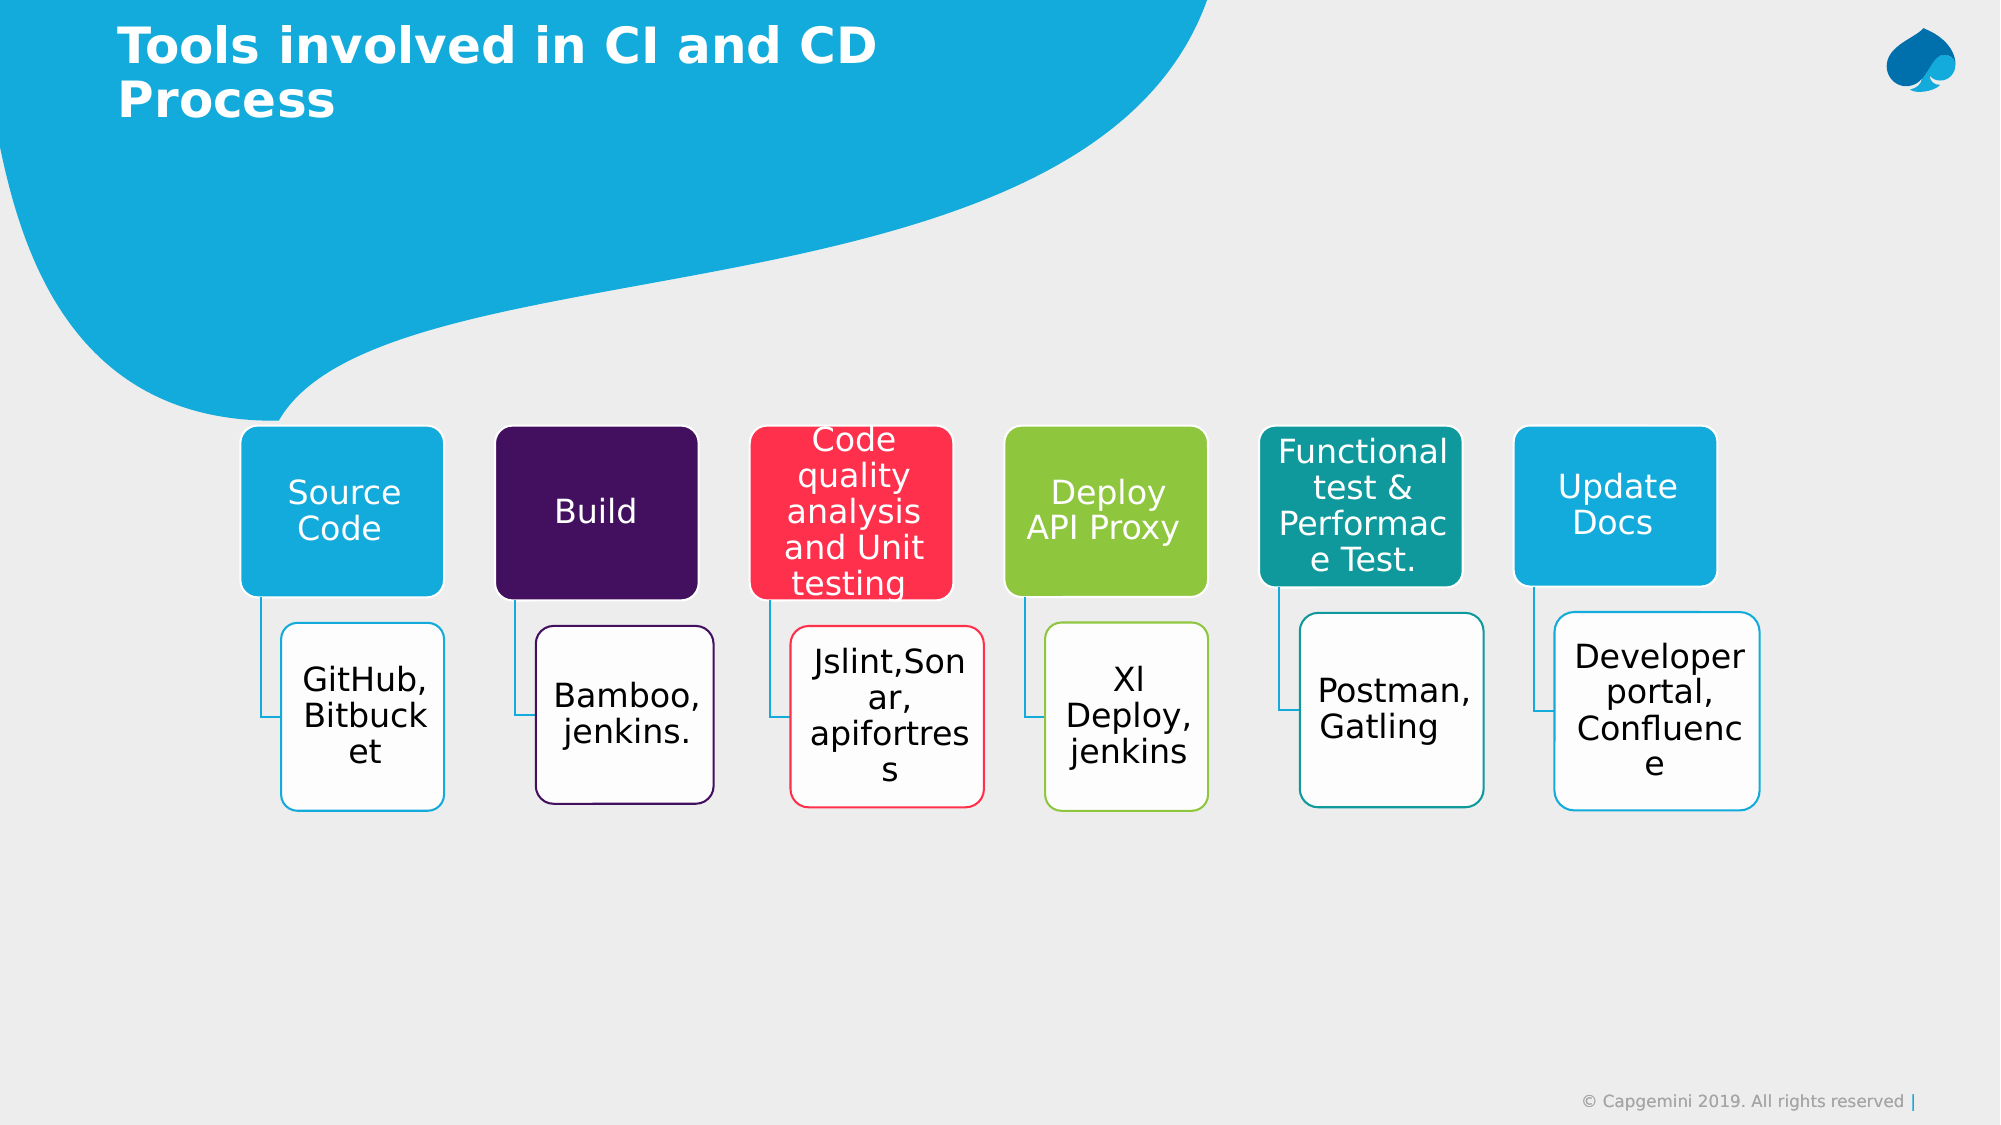

# Tools involved in CI and CD Process
Source Code
GitHub, Bitbucket
Build
Bamboo, jenkins.
Code quality analysis and Unit testing
Jslint,Sonar, apifortress
Deploy API Proxy
Xl Deploy, jenkins
Functional test & Performace Test.
Postman, Gatling
Update Docs
Developer portal, Confluence